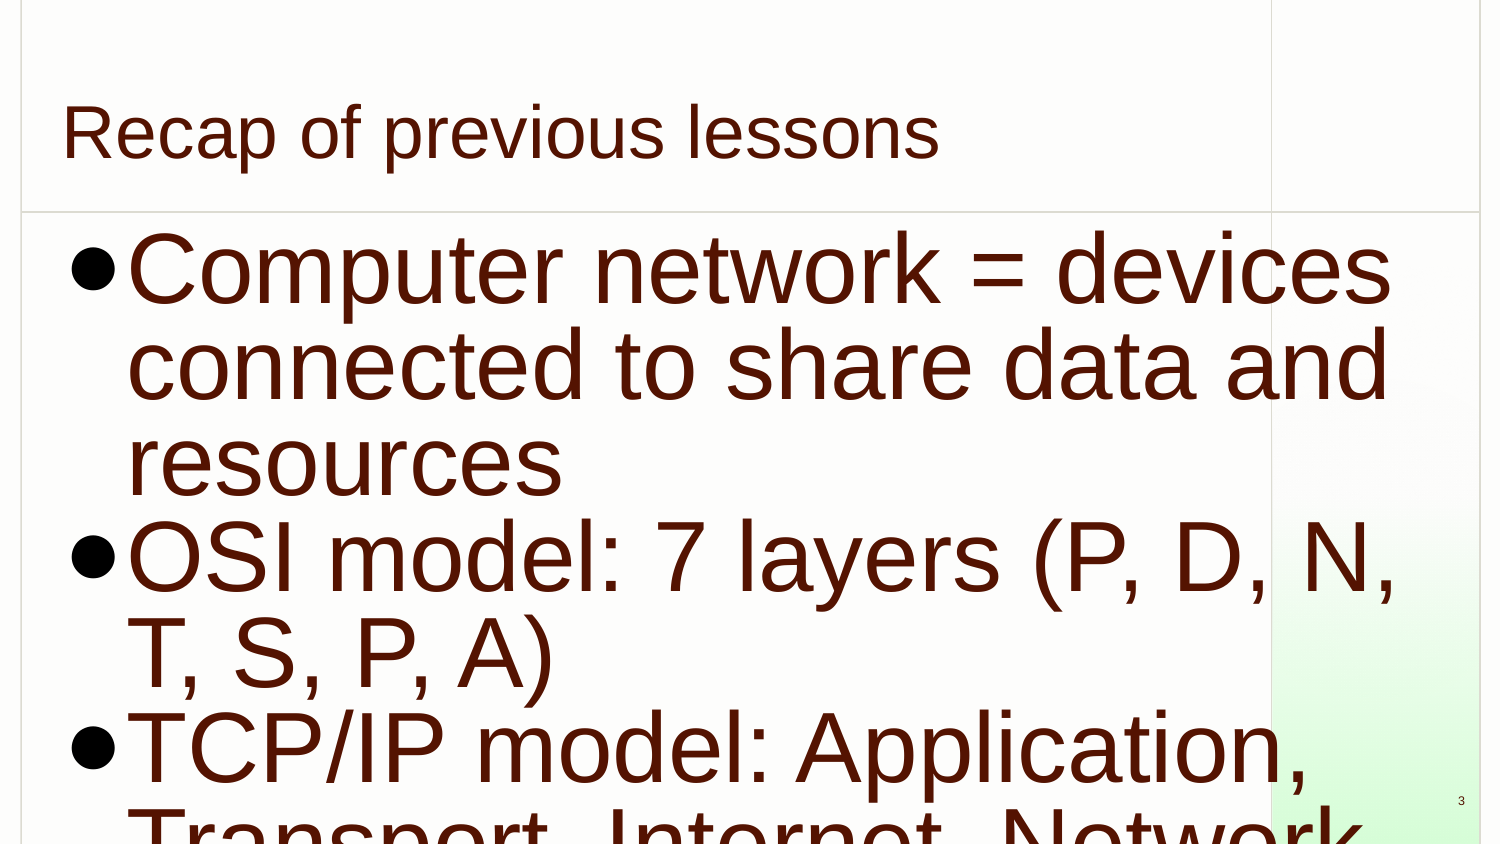

# Recap of previous lessons
Computer network = devices connected to share data and resources
OSI model: 7 layers (P, D, N, T, S, P, A)
TCP/IP model: Application, Transport, Internet, Network Access

Key idea:
Each layer has a specific job
Layers cooperate to deliver data from one program to another
3